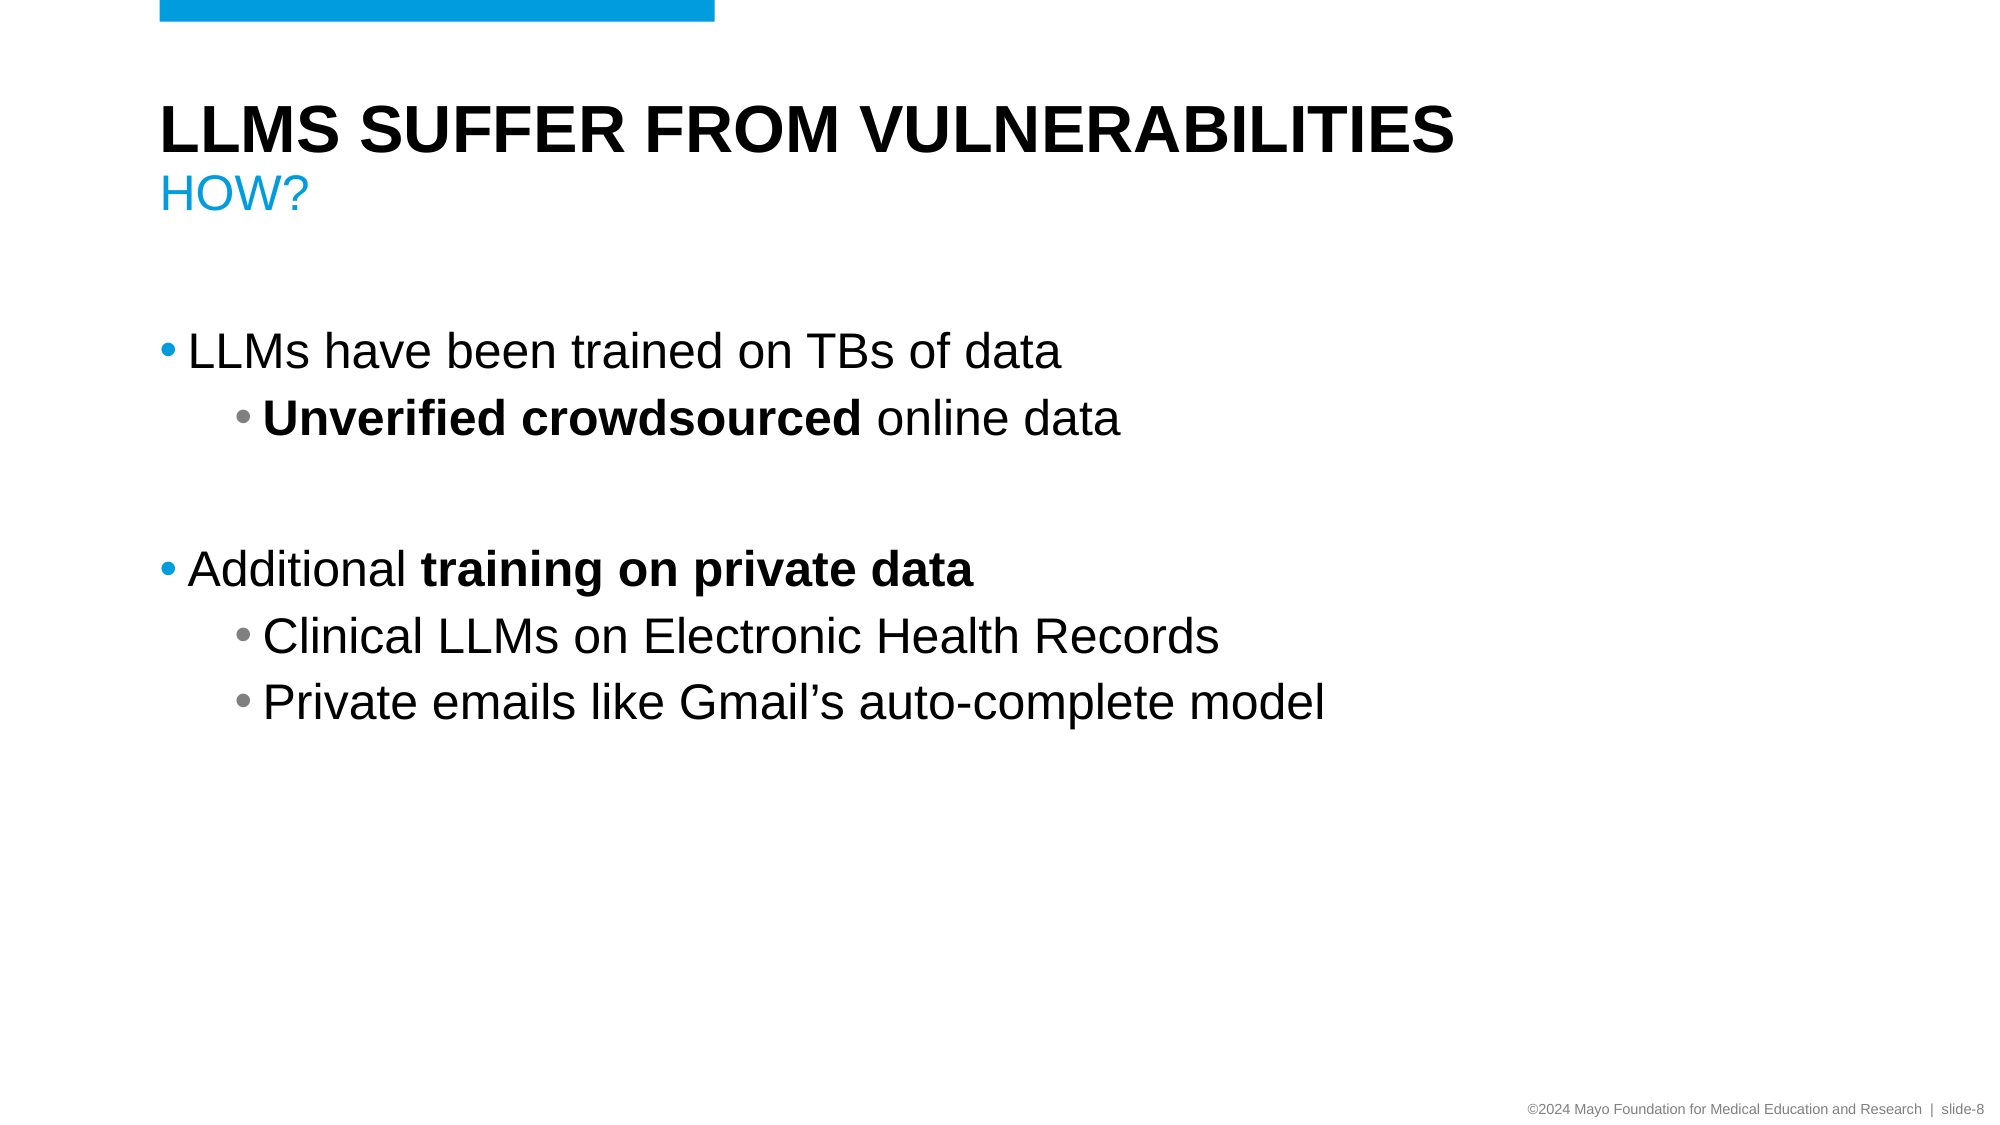

# Llms suffer from vulnerabilities how?
LLMs have been trained on TBs of data
Unverified crowdsourced online data

Additional training on private data
Clinical LLMs on Electronic Health Records
Private emails like Gmail’s auto-complete model